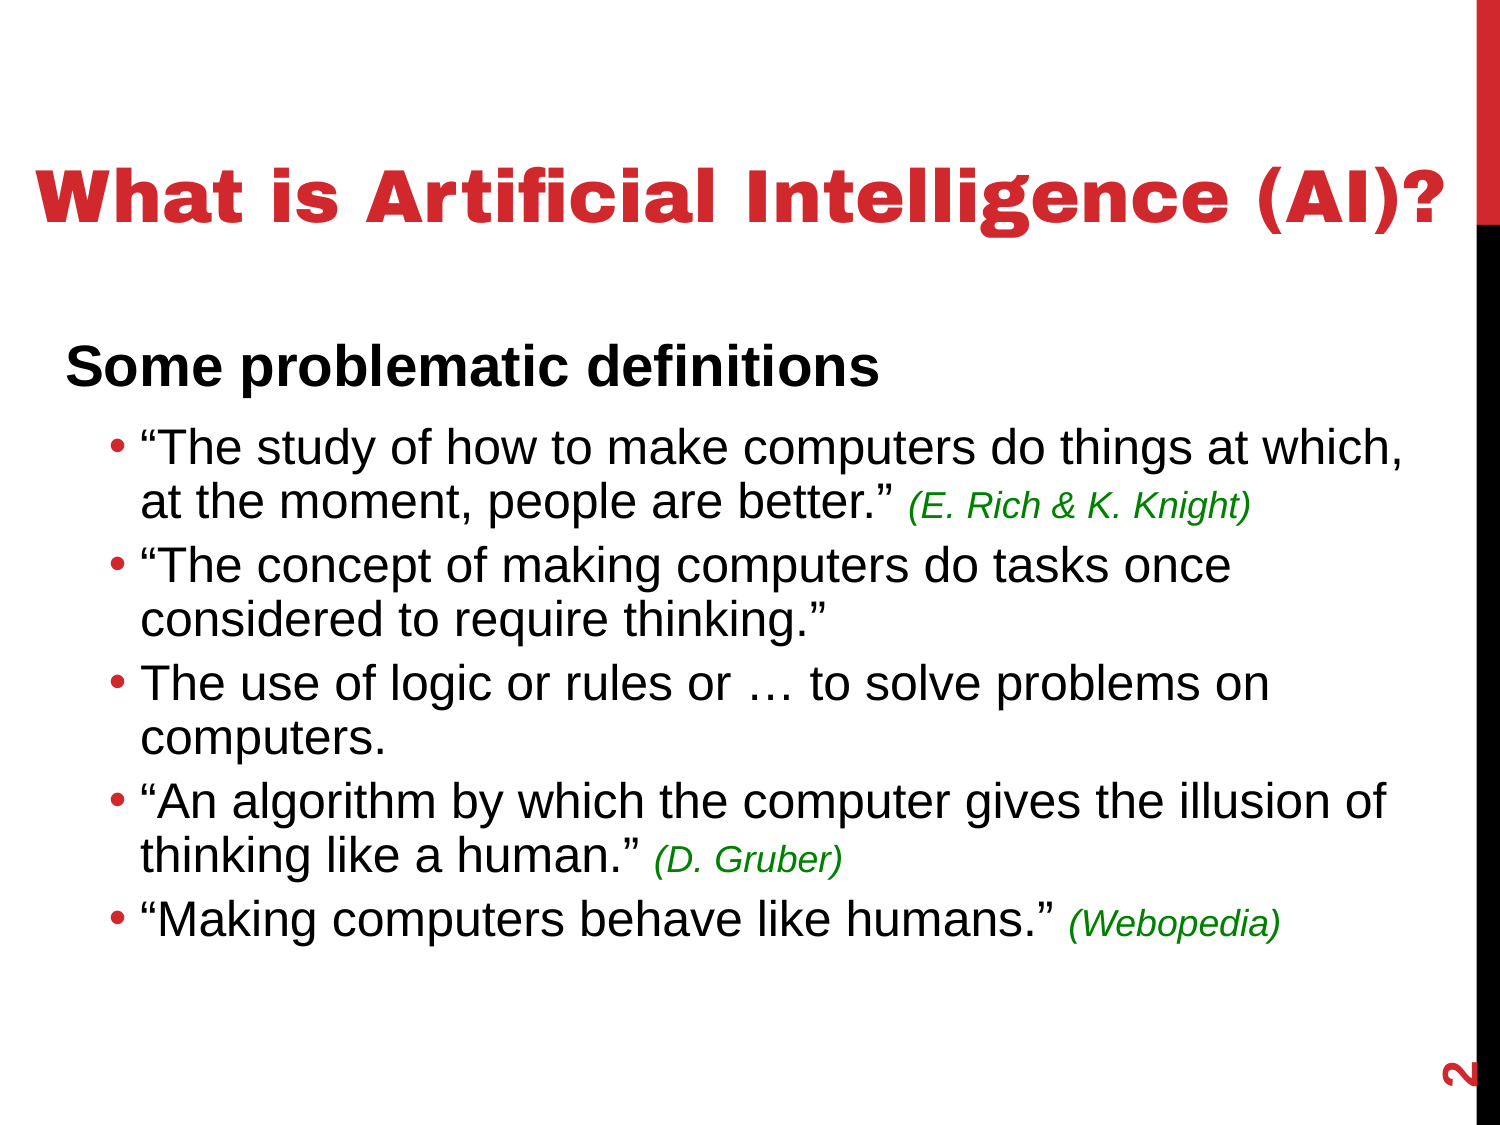

# What is Artificial Intelligence (AI)?
Some problematic definitions
“The study of how to make computers do things at which, at the moment, people are better.” (E. Rich & K. Knight)
“The concept of making computers do tasks once considered to require thinking.”
The use of logic or rules or … to solve problems on computers.
“An algorithm by which the computer gives the illusion of thinking like a human.” (D. Gruber)
“Making computers behave like humans.” (Webopedia)

2